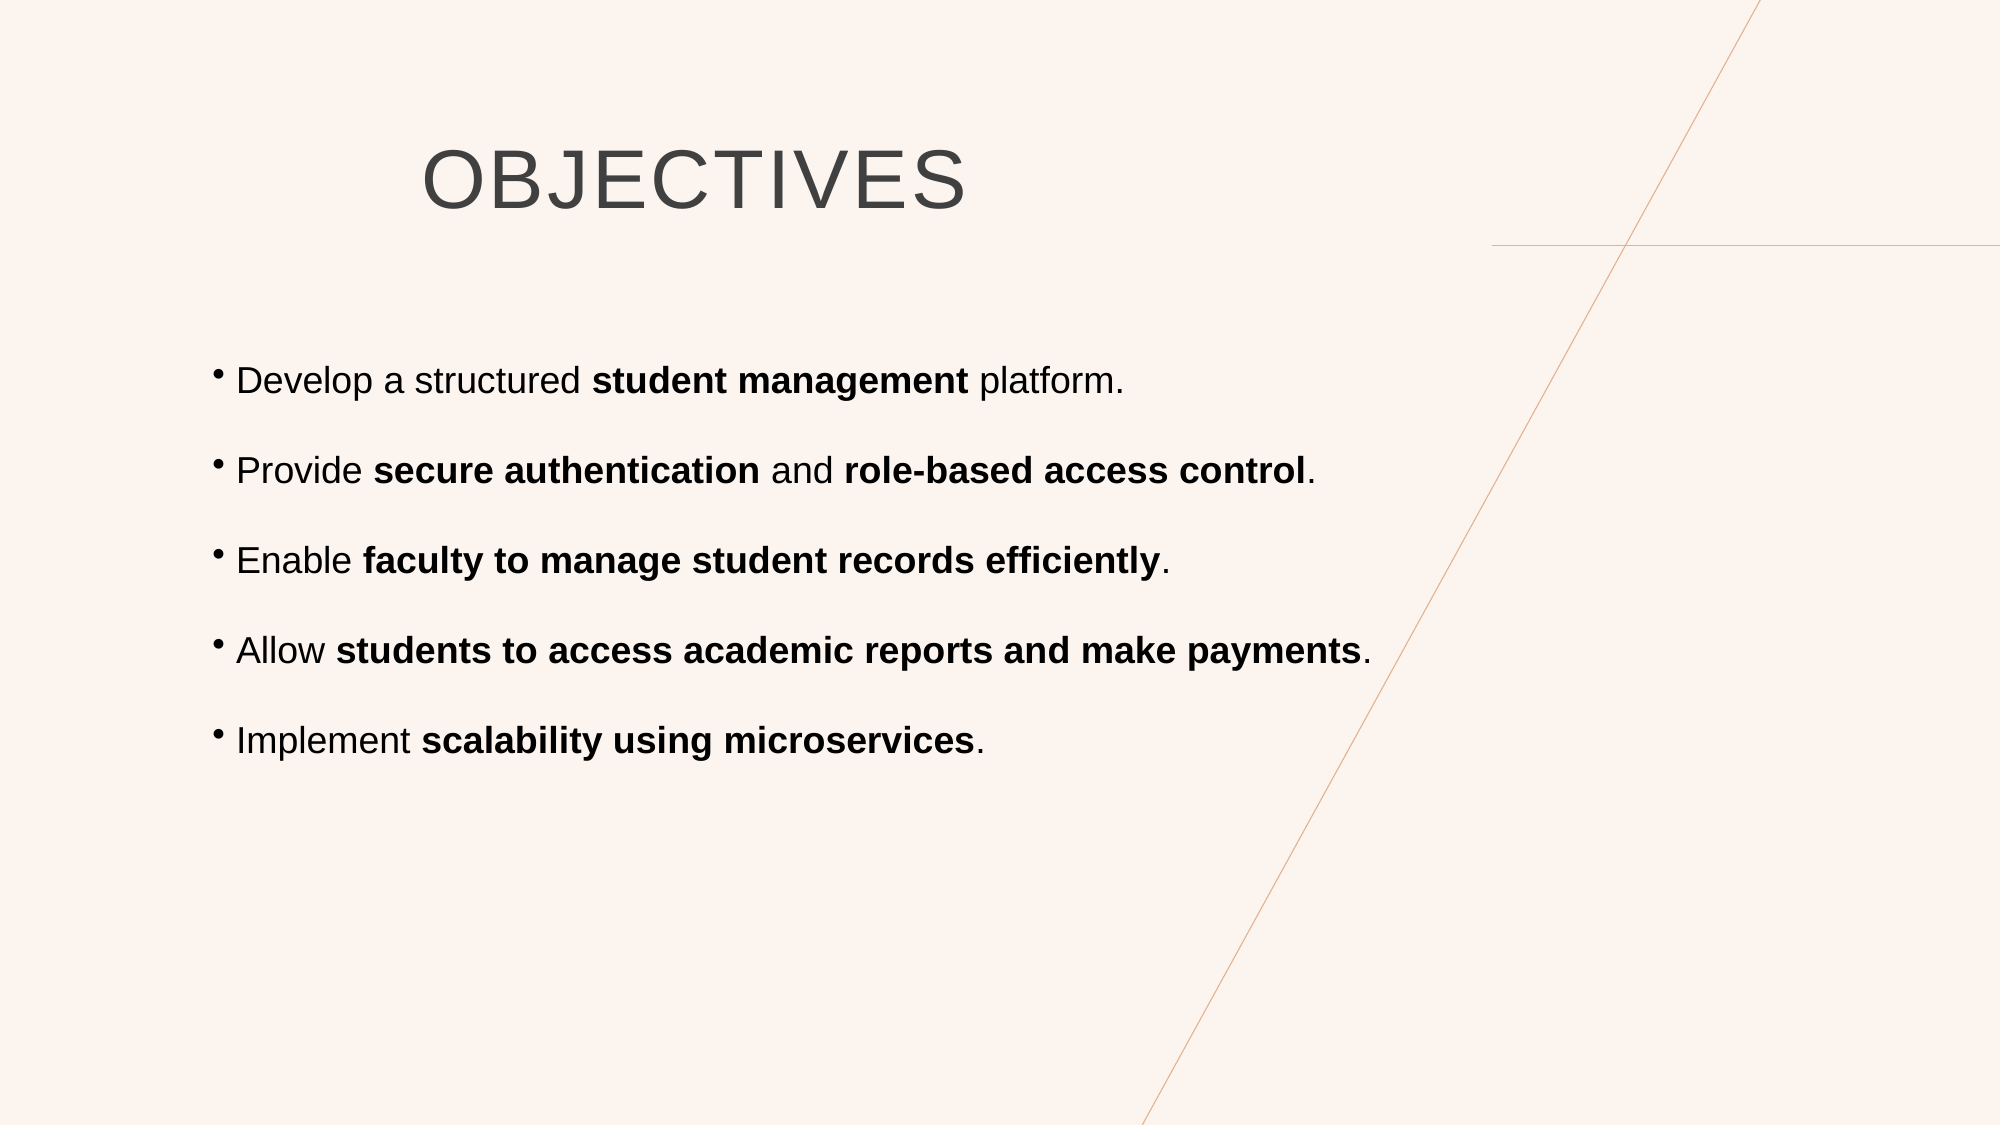

Objectives

 Develop a structured student management platform.

 Provide secure authentication and role-based access control.

 Enable faculty to manage student records efficiently.

 Allow students to access academic reports and make payments.

 Implement scalability using microservices.